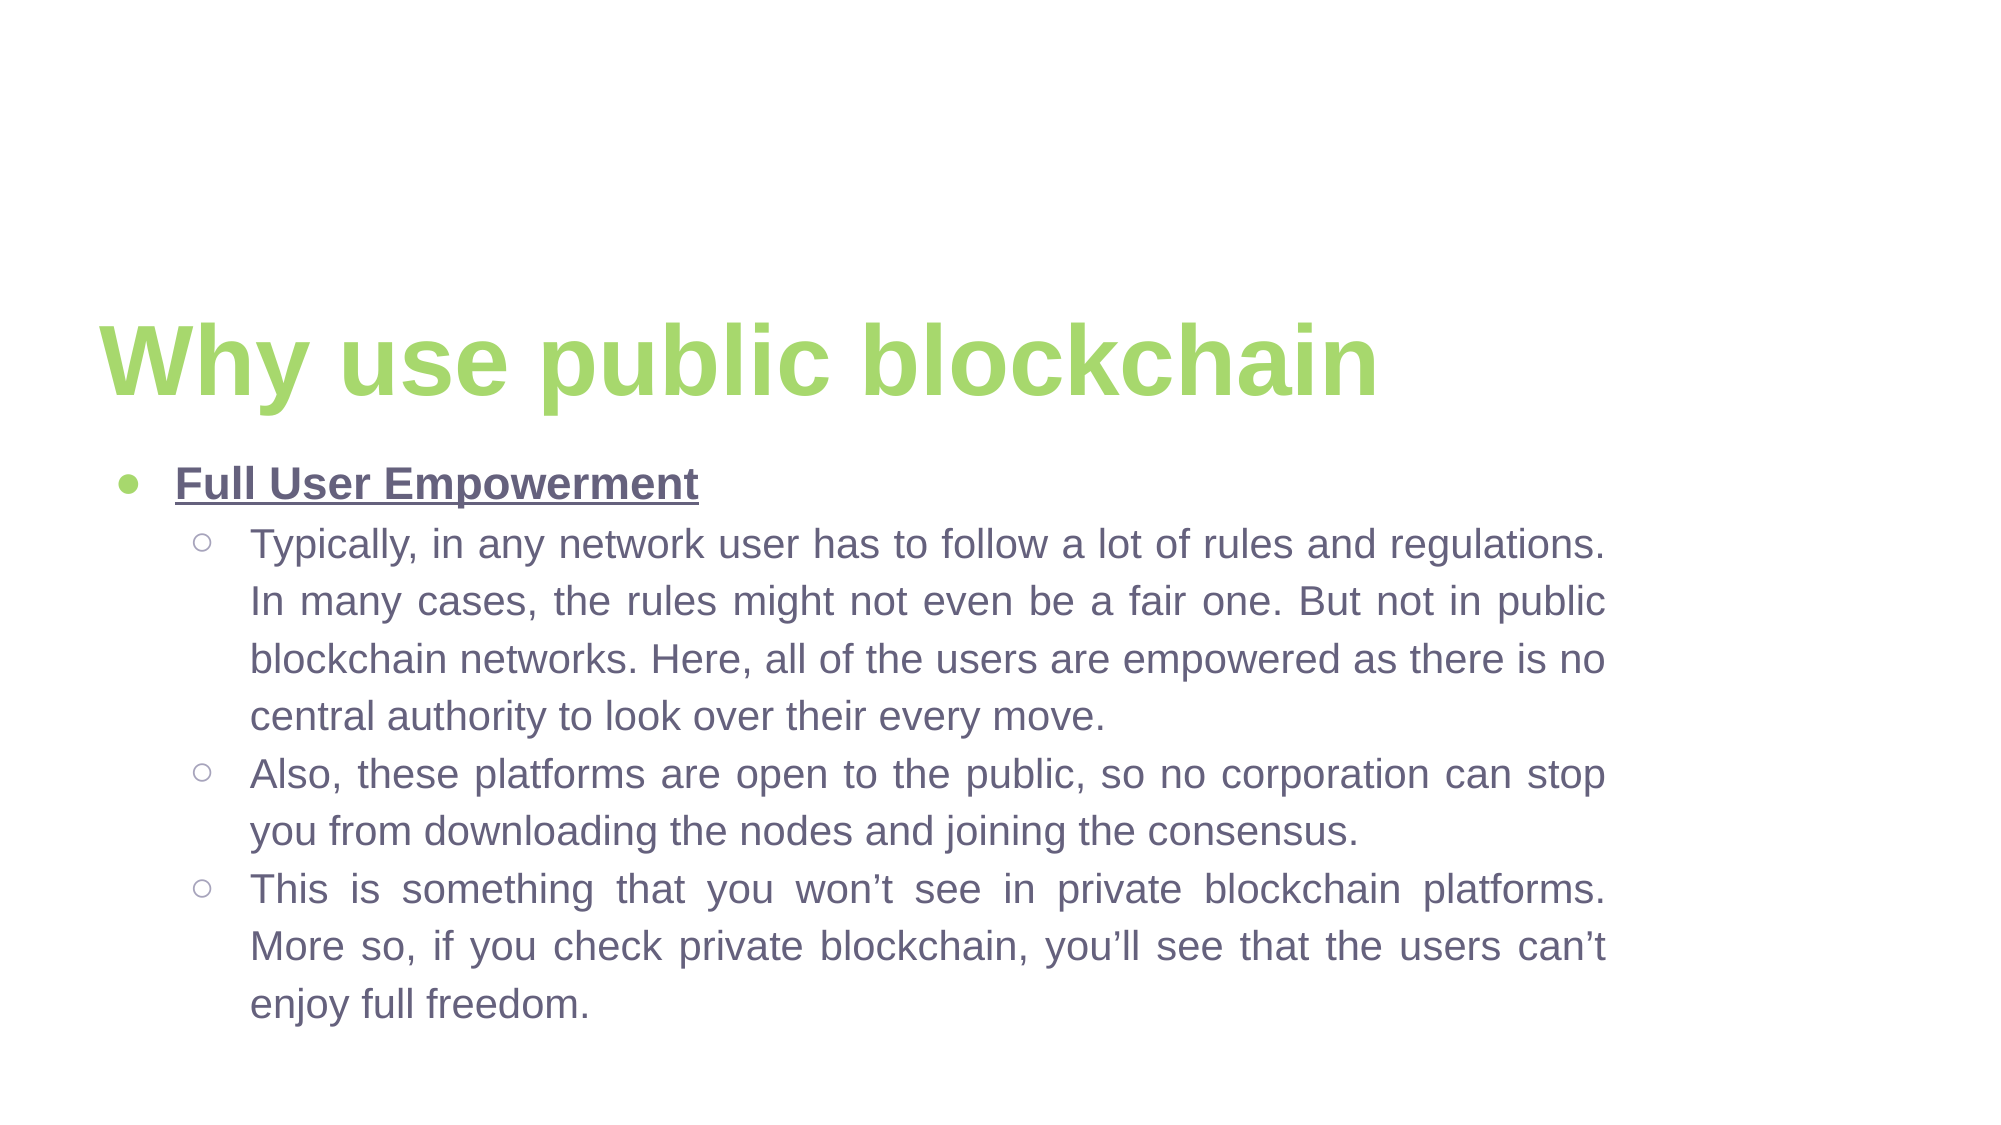

# Why use public blockchain
Full User Empowerment
Typically, in any network user has to follow a lot of rules and regulations. In many cases, the rules might not even be a fair one. But not in public blockchain networks. Here, all of the users are empowered as there is no central authority to look over their every move.
Also, these platforms are open to the public, so no corporation can stop you from downloading the nodes and joining the consensus.
This is something that you won’t see in private blockchain platforms. More so, if you check private blockchain, you’ll see that the users can’t enjoy full freedom.